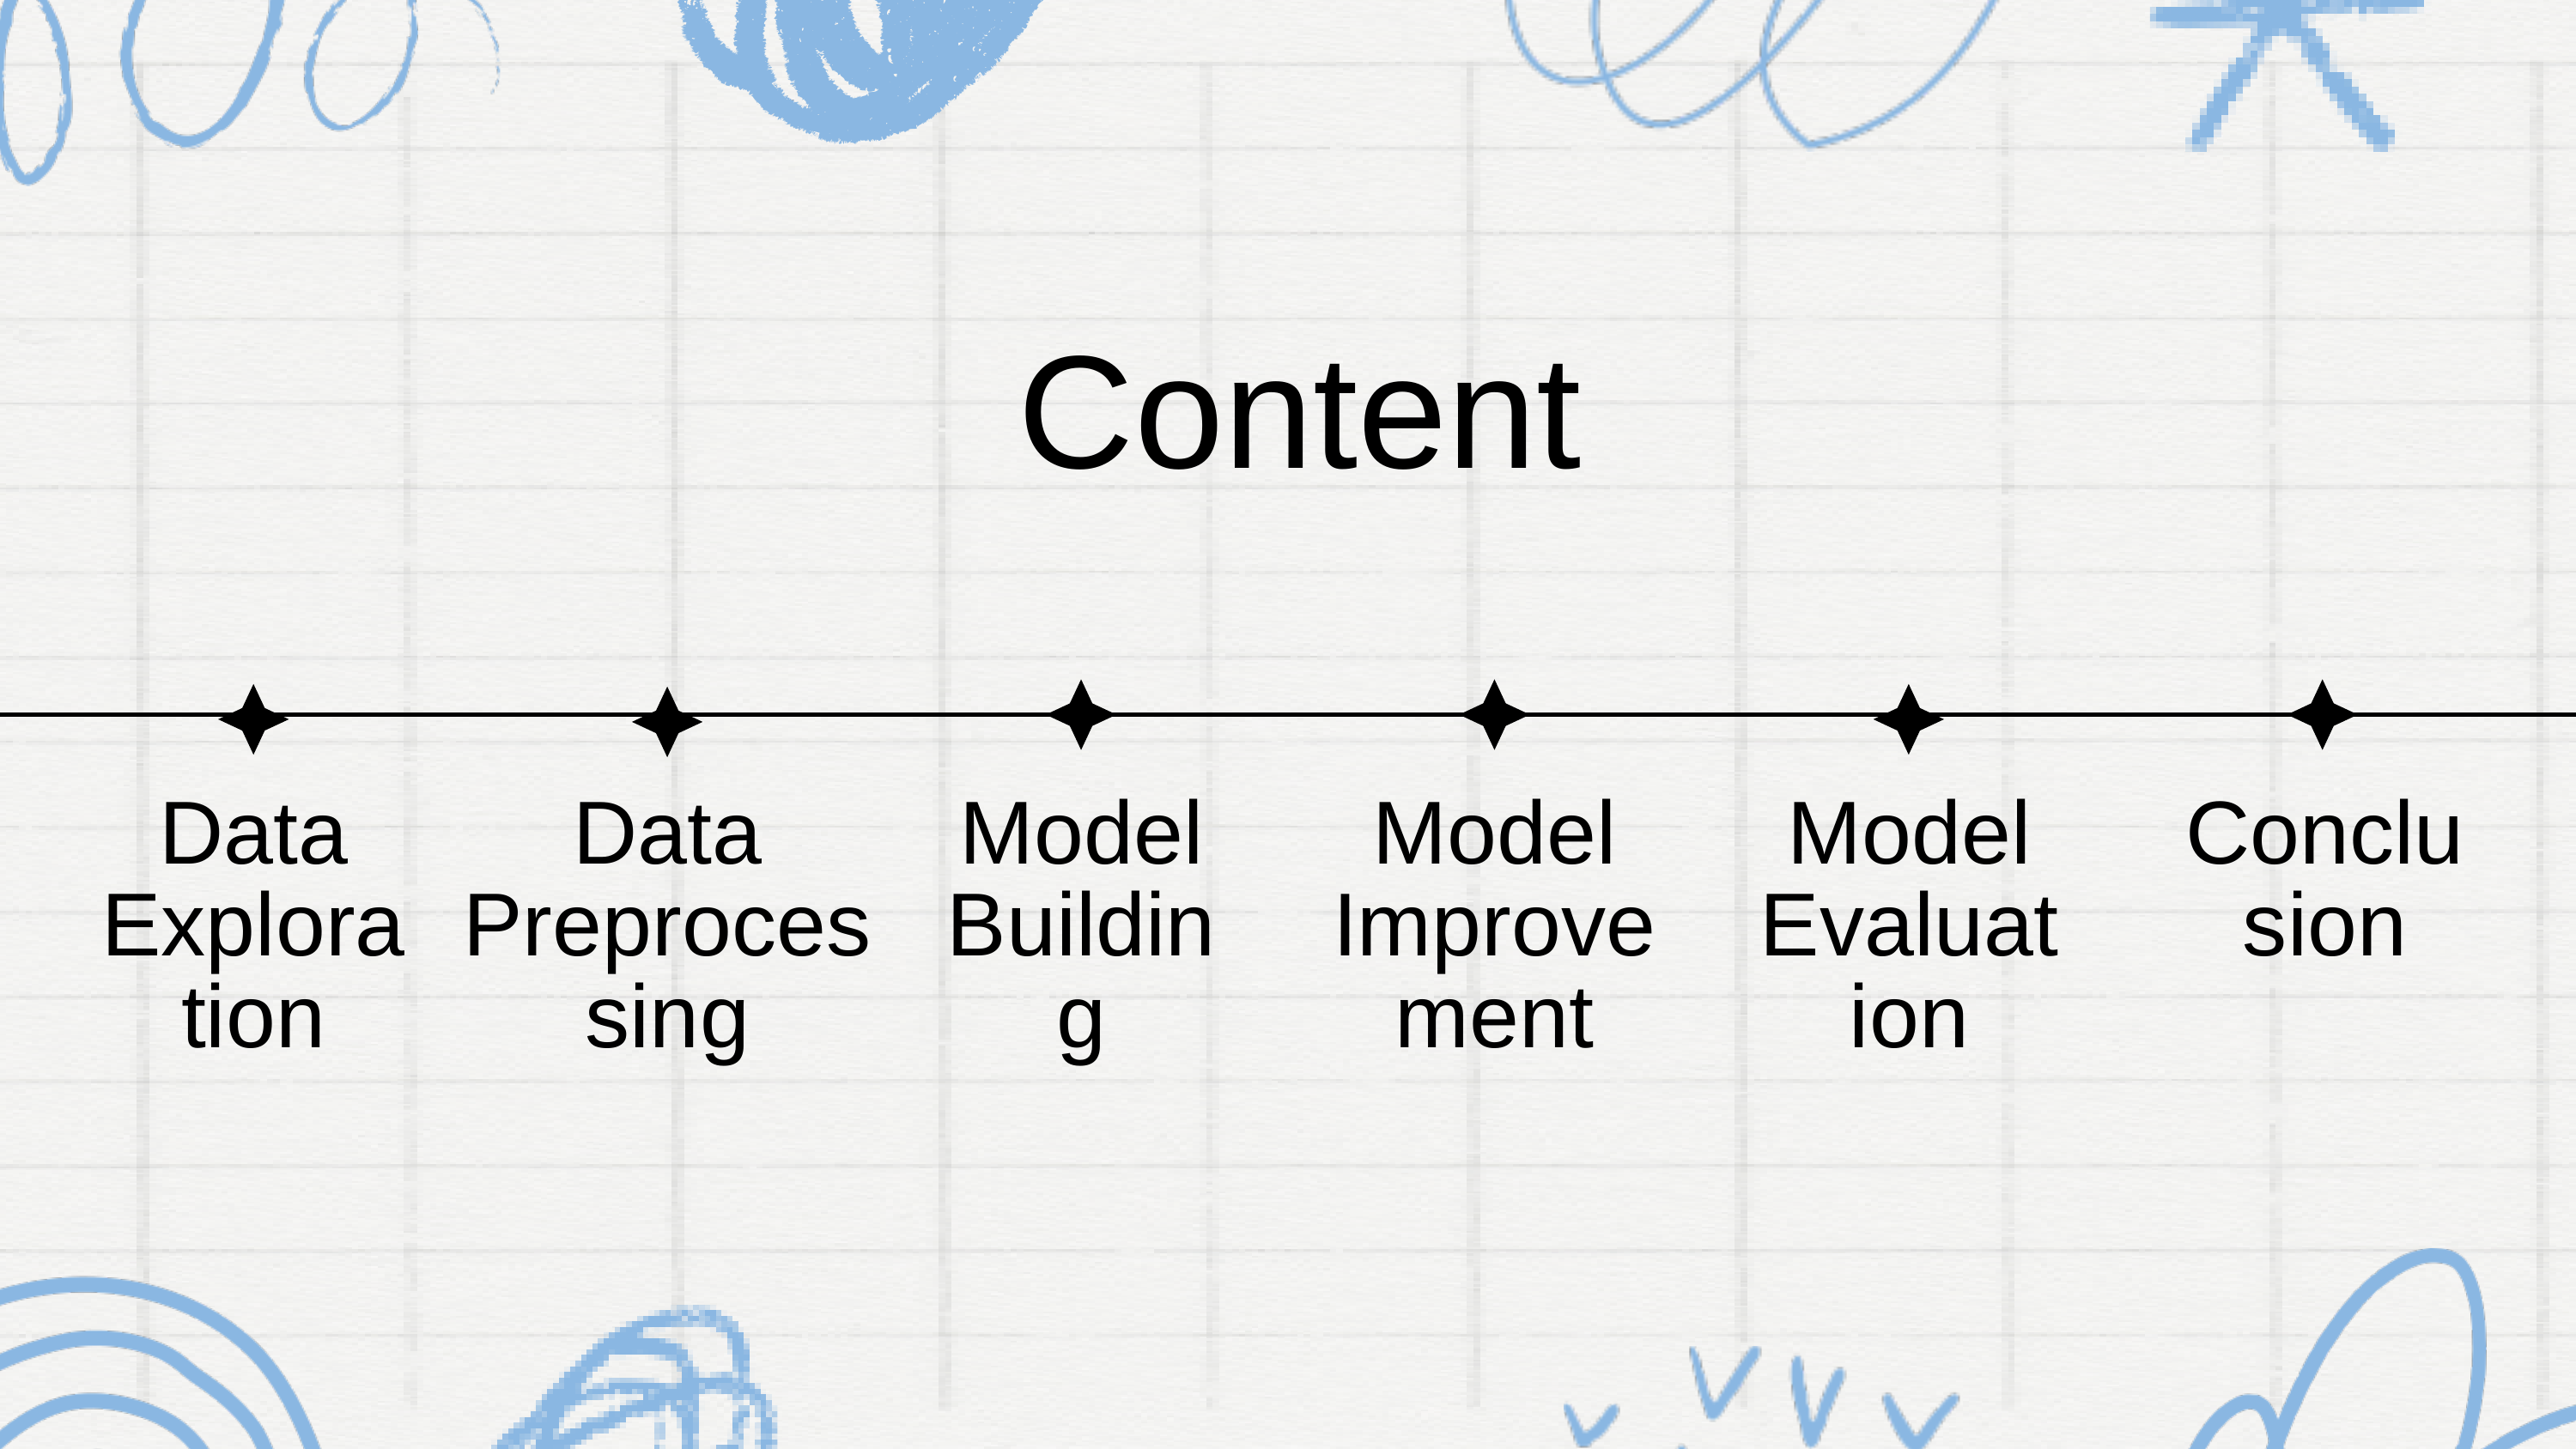

Content

Data Exploration
Data Preprocessing
Model Building
Model Improvement
Model Evaluation
Conclusion